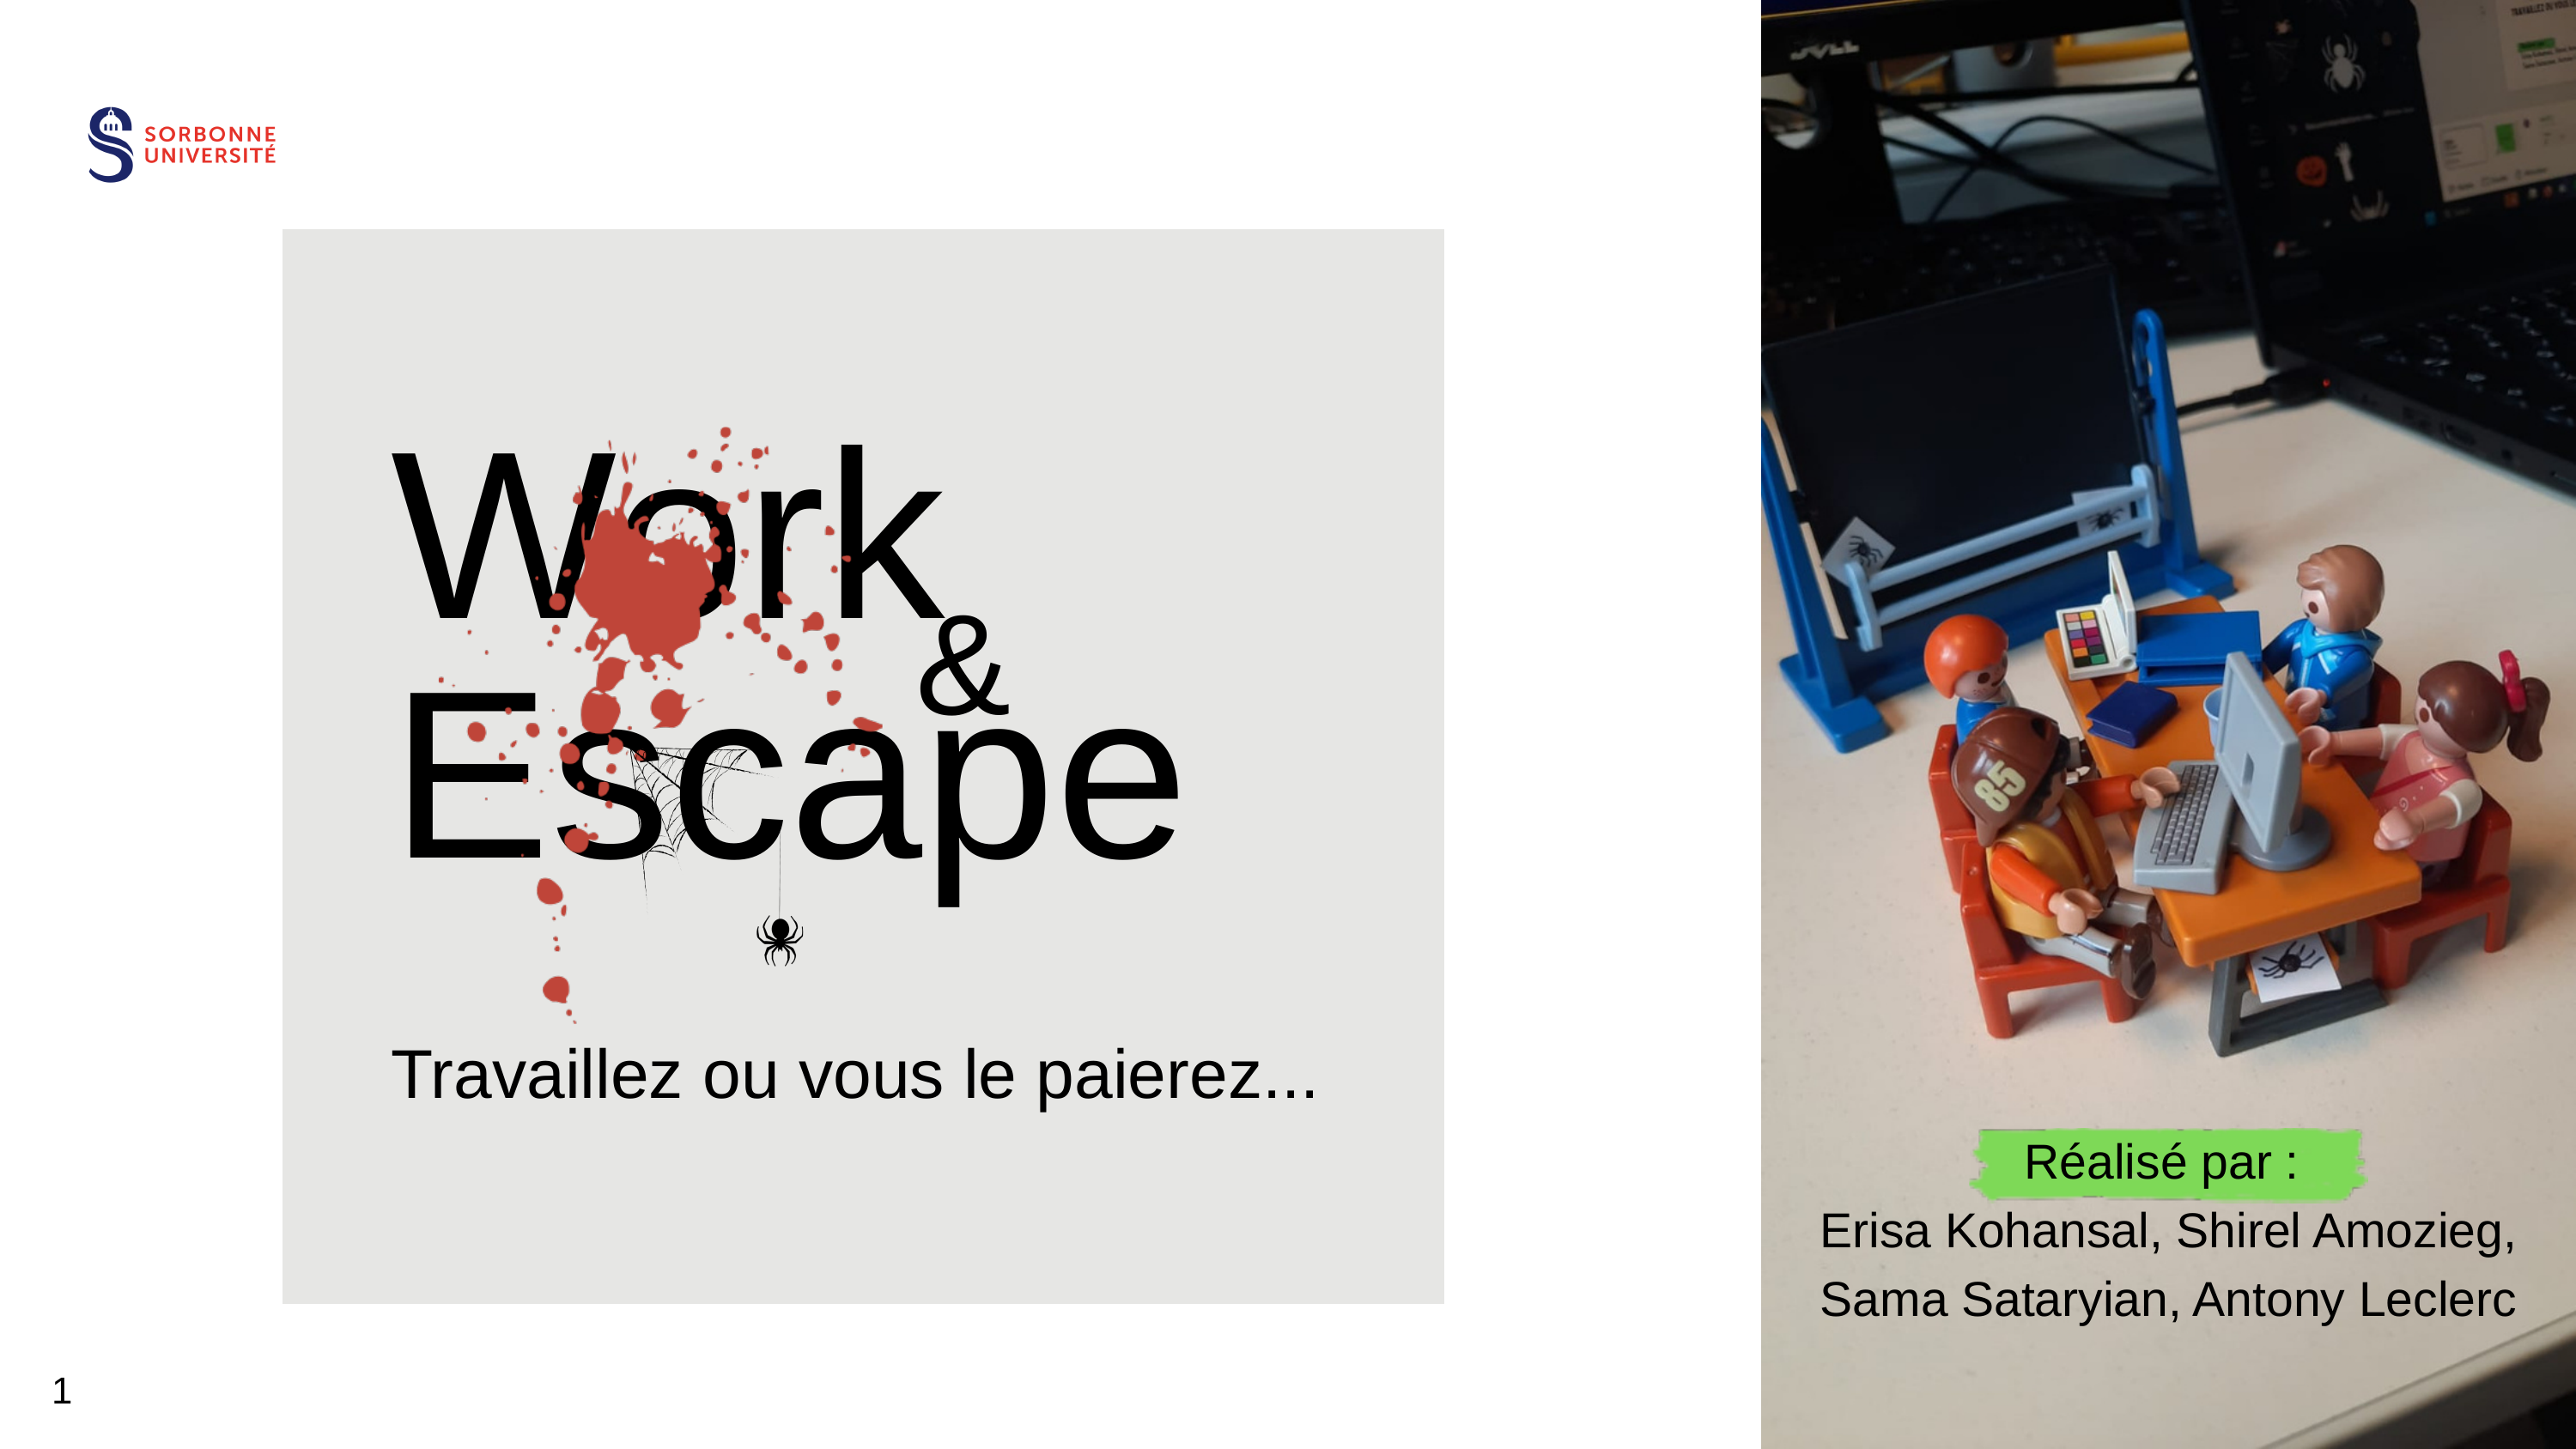

Work Escape
&

Travaillez ou vous le paierez...

Réalisé par :
Erisa Kohansal, Shirel Amozieg, Sama Sataryian, Antony Leclerc

1